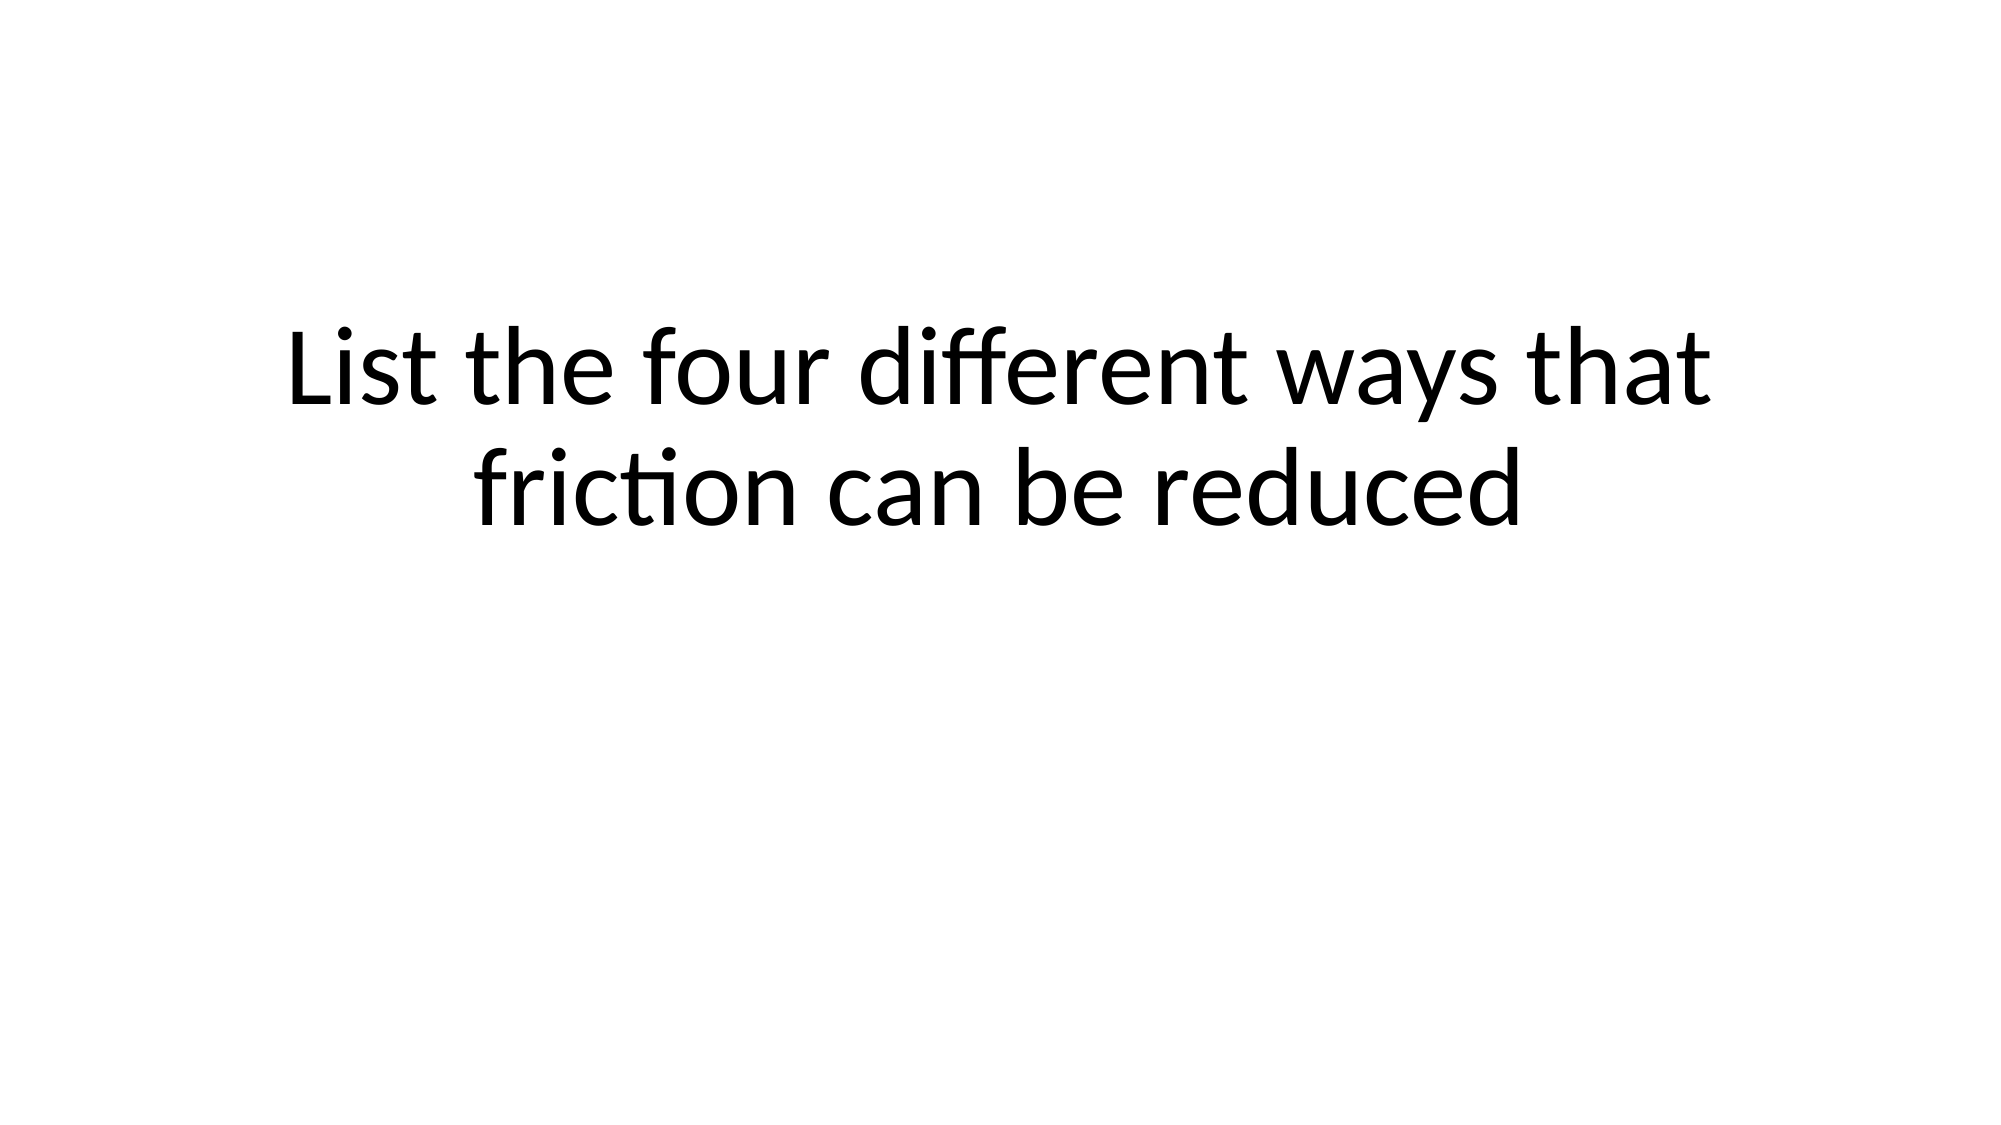

List the four different ways that friction can be reduced